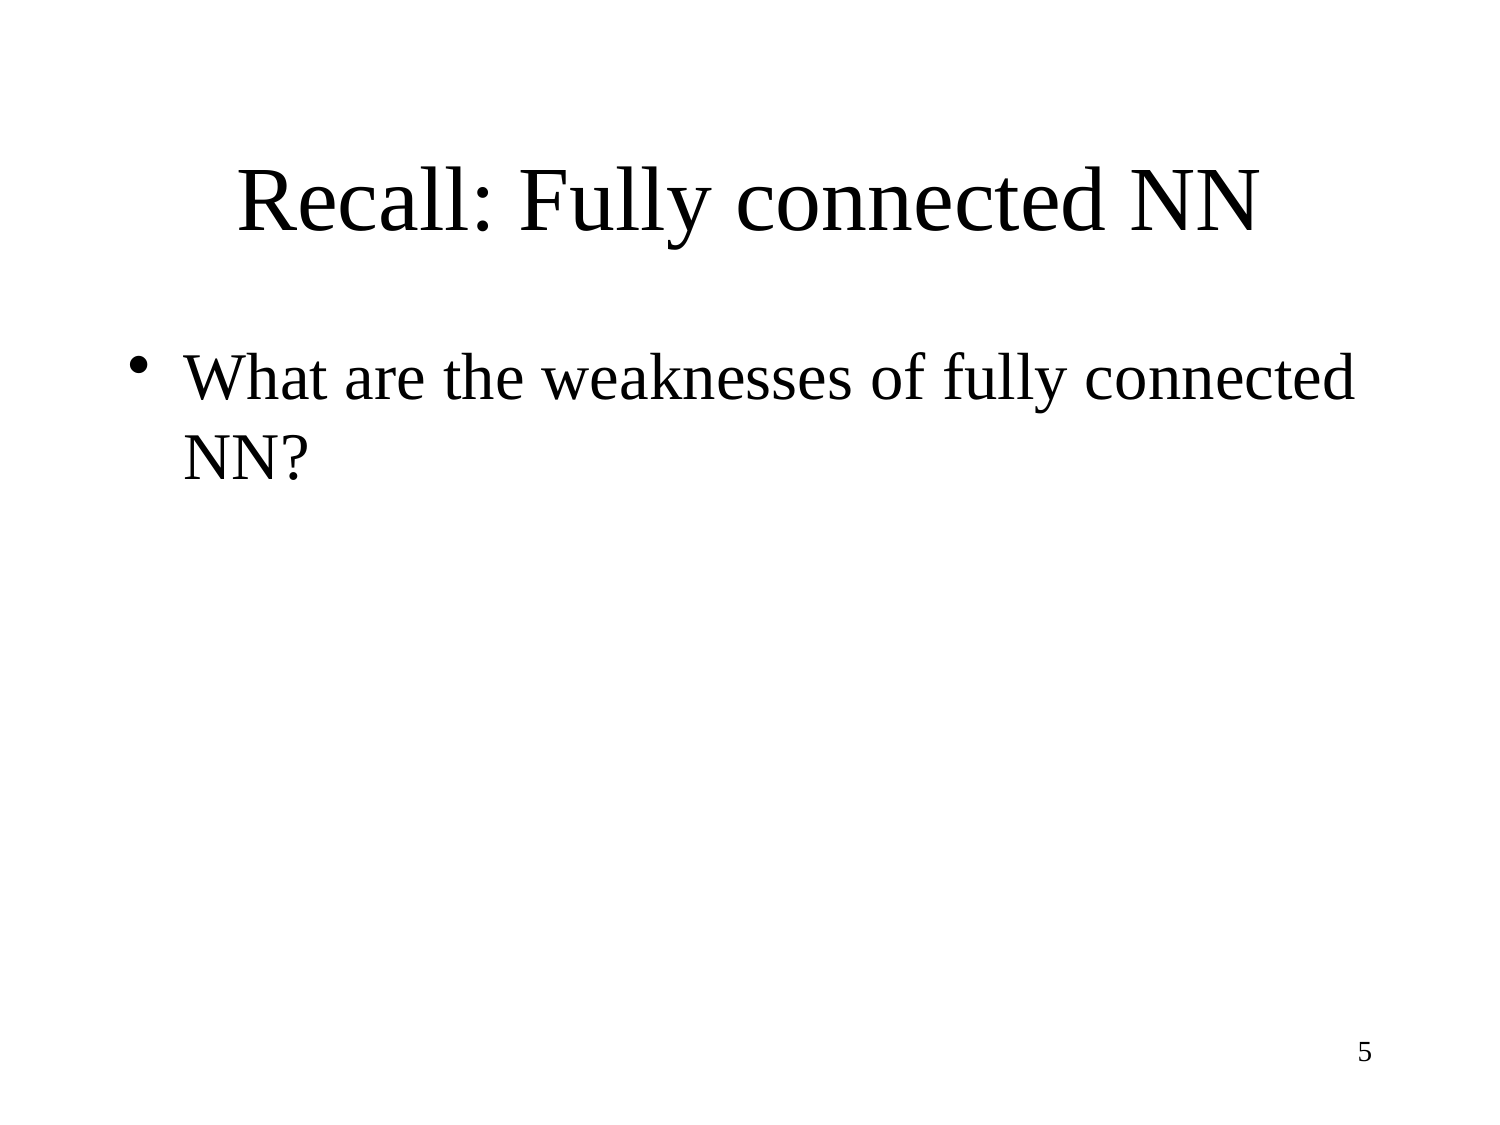

# Recall: Fully connected NN
What are the weaknesses of fully connected NN?

5